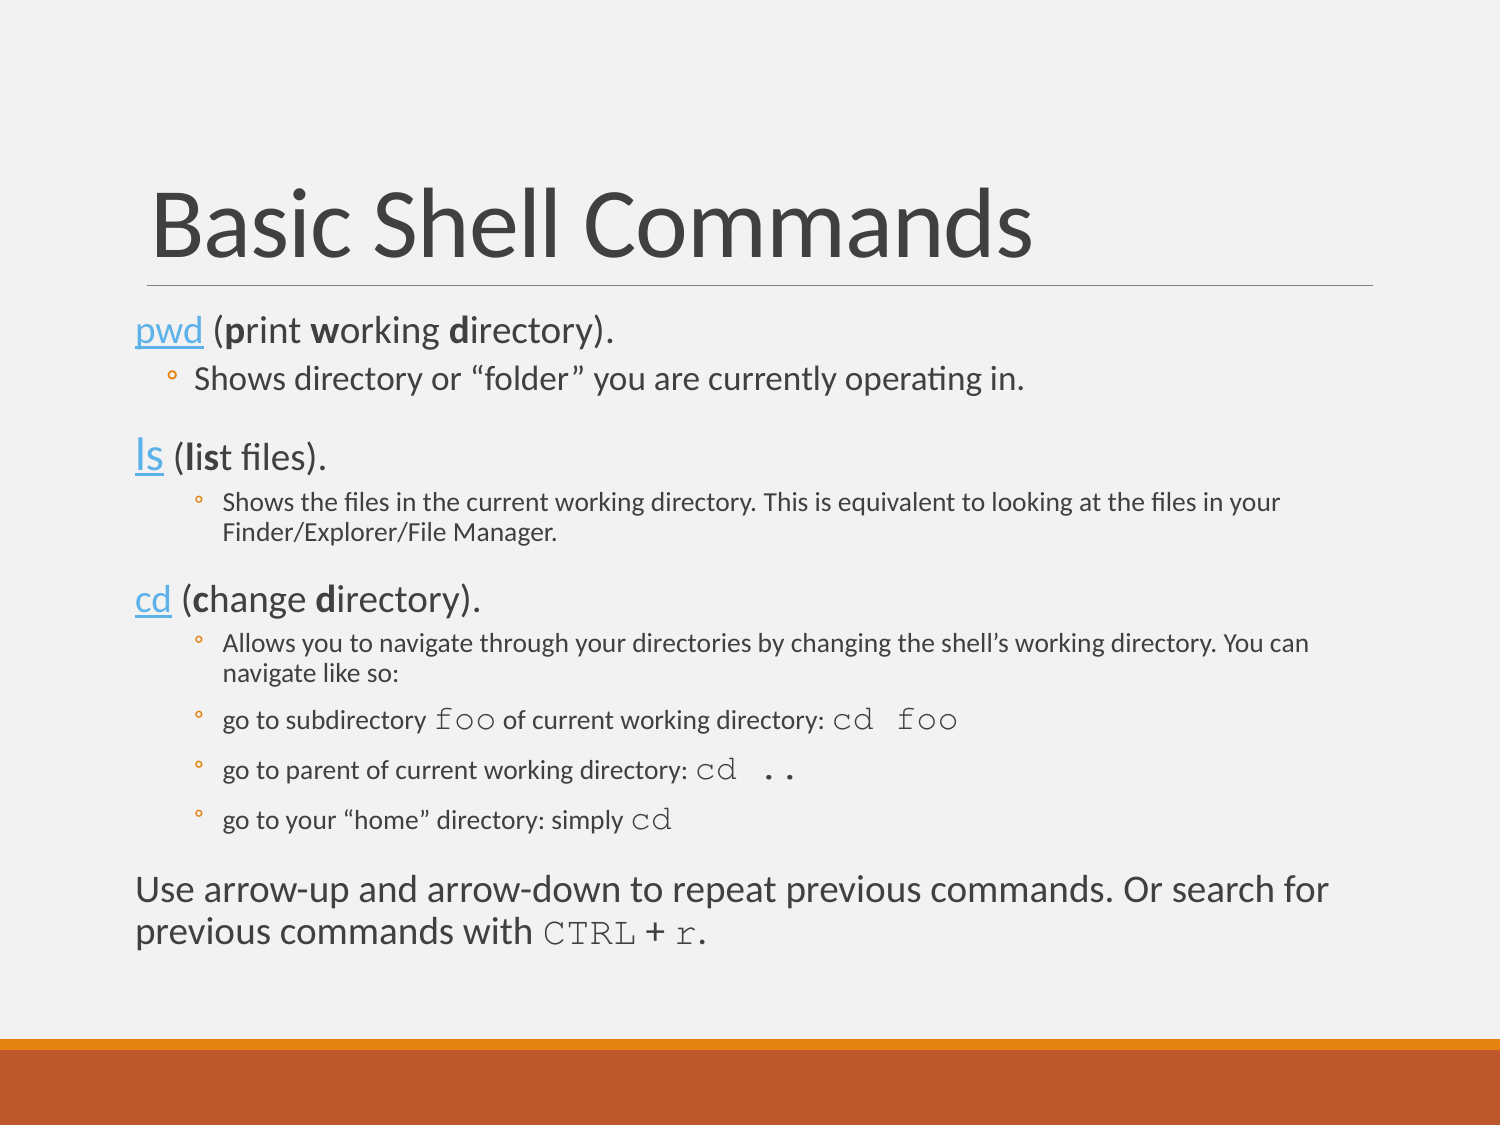

# Basic Shell Commands
pwd (print working directory).
Shows directory or “folder” you are currently operating in.
ls (list files).
Shows the files in the current working directory. This is equivalent to looking at the files in your Finder/Explorer/File Manager.
cd (change directory).
Allows you to navigate through your directories by changing the shell’s working directory. You can navigate like so:
go to subdirectory foo of current working directory: cd foo
go to parent of current working directory: cd ..
go to your “home” directory: simply cd
Use arrow-up and arrow-down to repeat previous commands. Or search for previous commands with CTRL + r.